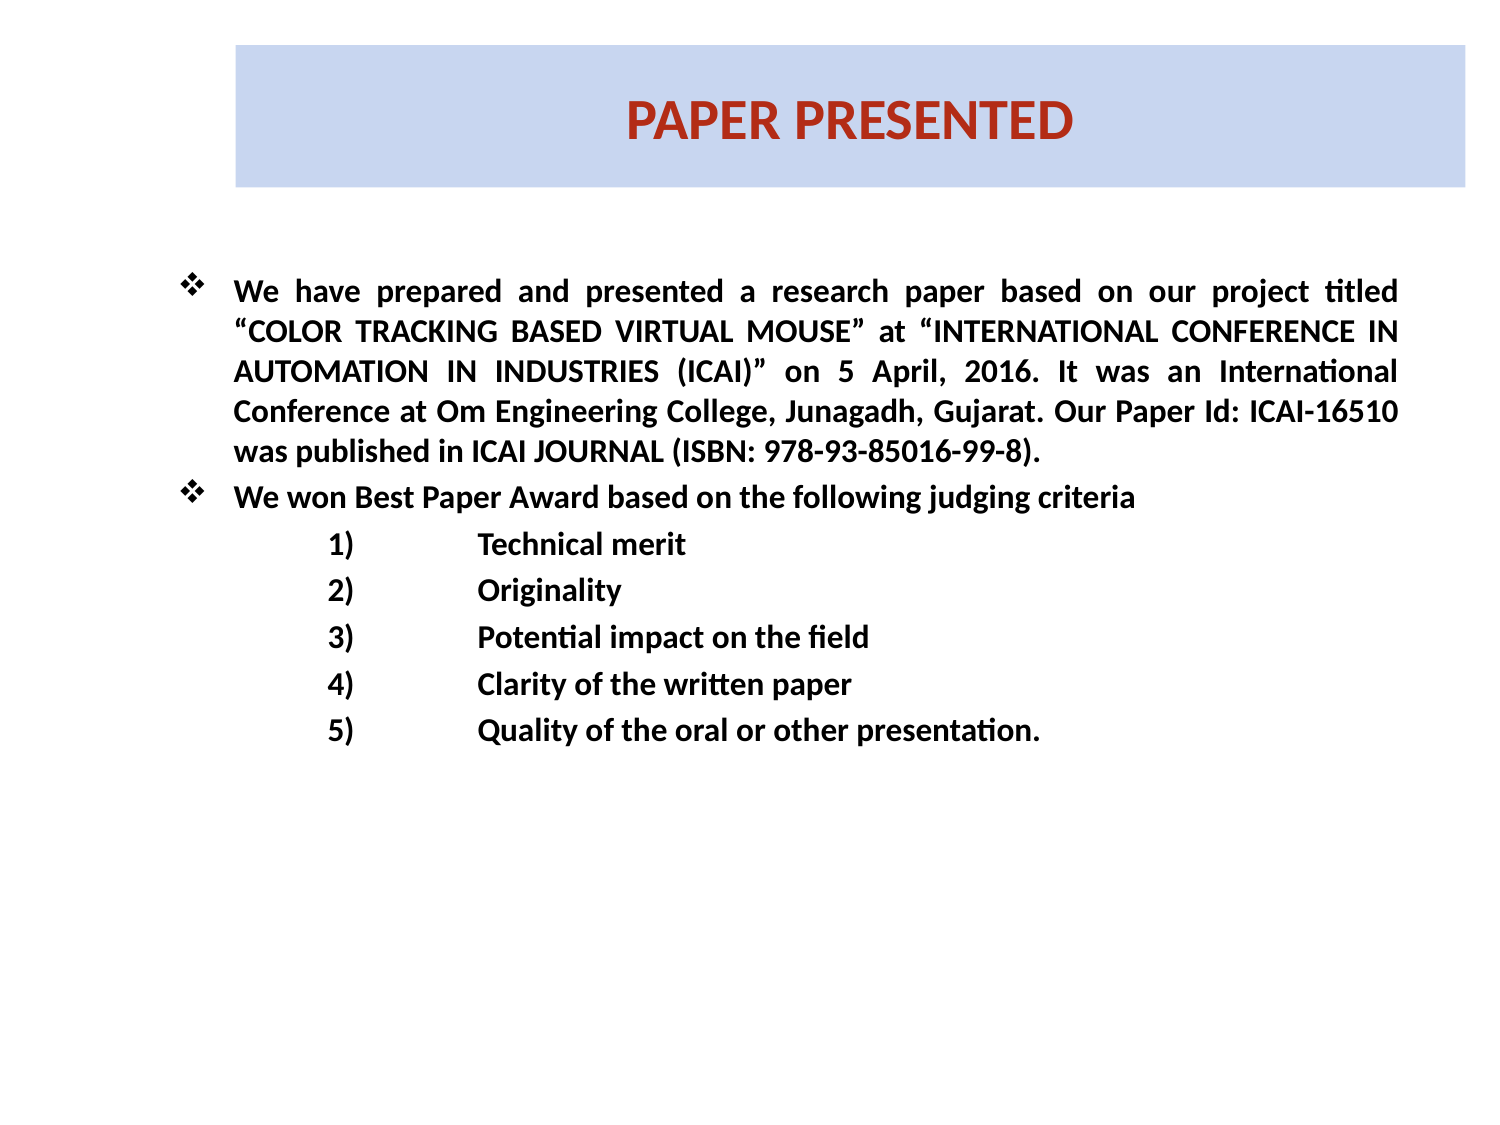

# PAPER PRESENTED

We have prepared and presented a research paper based on our project titled “COLOR TRACKING BASED VIRTUAL MOUSE” at “INTERNATIONAL CONFERENCE IN AUTOMATION IN INDUSTRIES (ICAI)” on 5 April, 2016. It was an International Conference at Om Engineering College, Junagadh, Gujarat. Our Paper Id: ICAI-16510 was published in ICAI JOURNAL (ISBN: 978-93-85016-99-8).
We won Best Paper Award based on the following judging criteria
	1)	Technical merit
	2)	Originality
	3)	Potential impact on the field
	4)	Clarity of the written paper
	5)	Quality of the oral or other presentation.